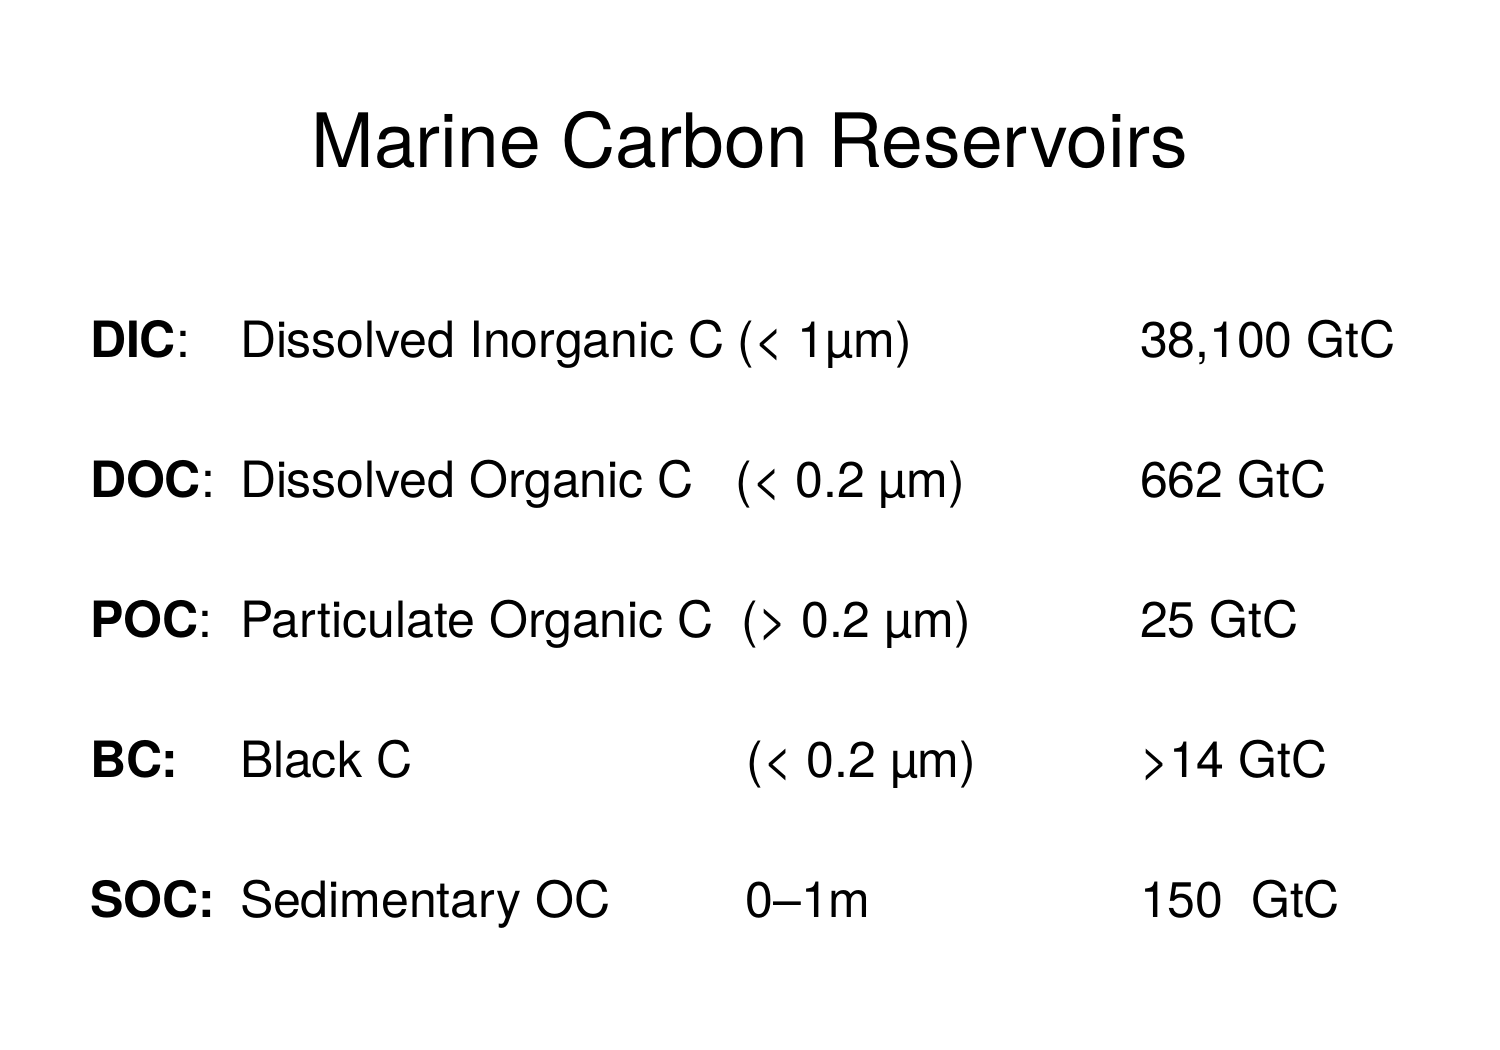

# Marine Carbon Reservoirs
DIC: 	Dissolved Inorganic C (< 1µm)		38,100 GtC

DOC: 	Dissolved Organic C   (< 0.2 µm)		662 GtC

POC: 	Particulate Organic C  (> 0.2 µm)	 	25 GtC

BC:	Black C                        (< 0.2 µm)		>14 GtC

SOC:	Sedimentary OC	    0–1m		150  GtC